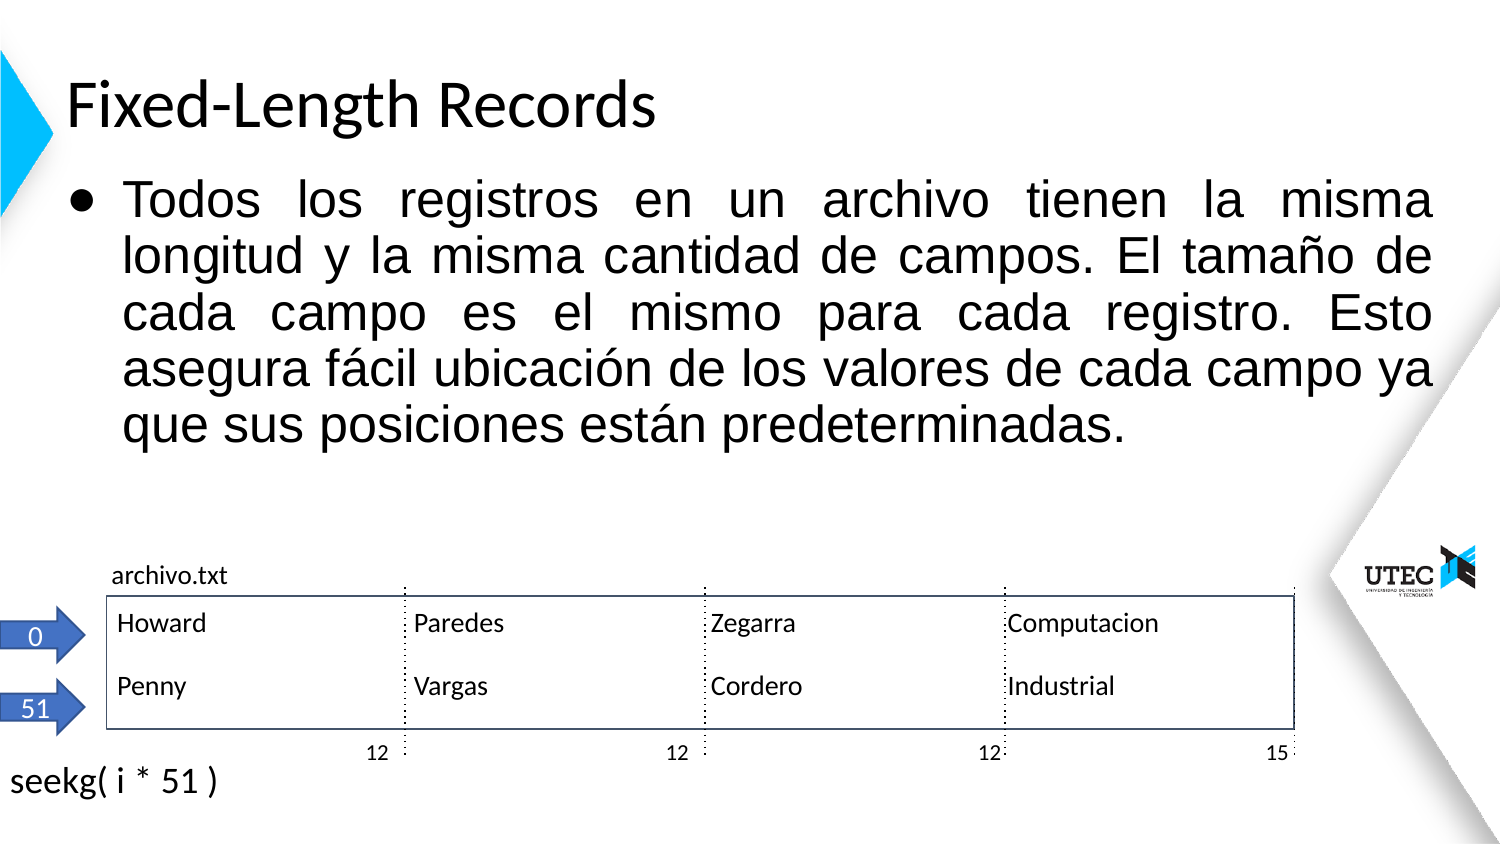

# Fixed-Length Records

Todos los registros en un archivo tienen la misma longitud y la misma cantidad de campos. El tamaño de cada campo es el mismo para cada registro. Esto asegura fácil ubicación de los valores de cada campo ya que sus posiciones están predeterminadas.
archivo.txt
| Howard | Paredes | Zegarra | Computacion |
| --- | --- | --- | --- |
| Penny | Vargas | Cordero | Industrial |

0
51
12
12
12
15
seekg( i * 51 )